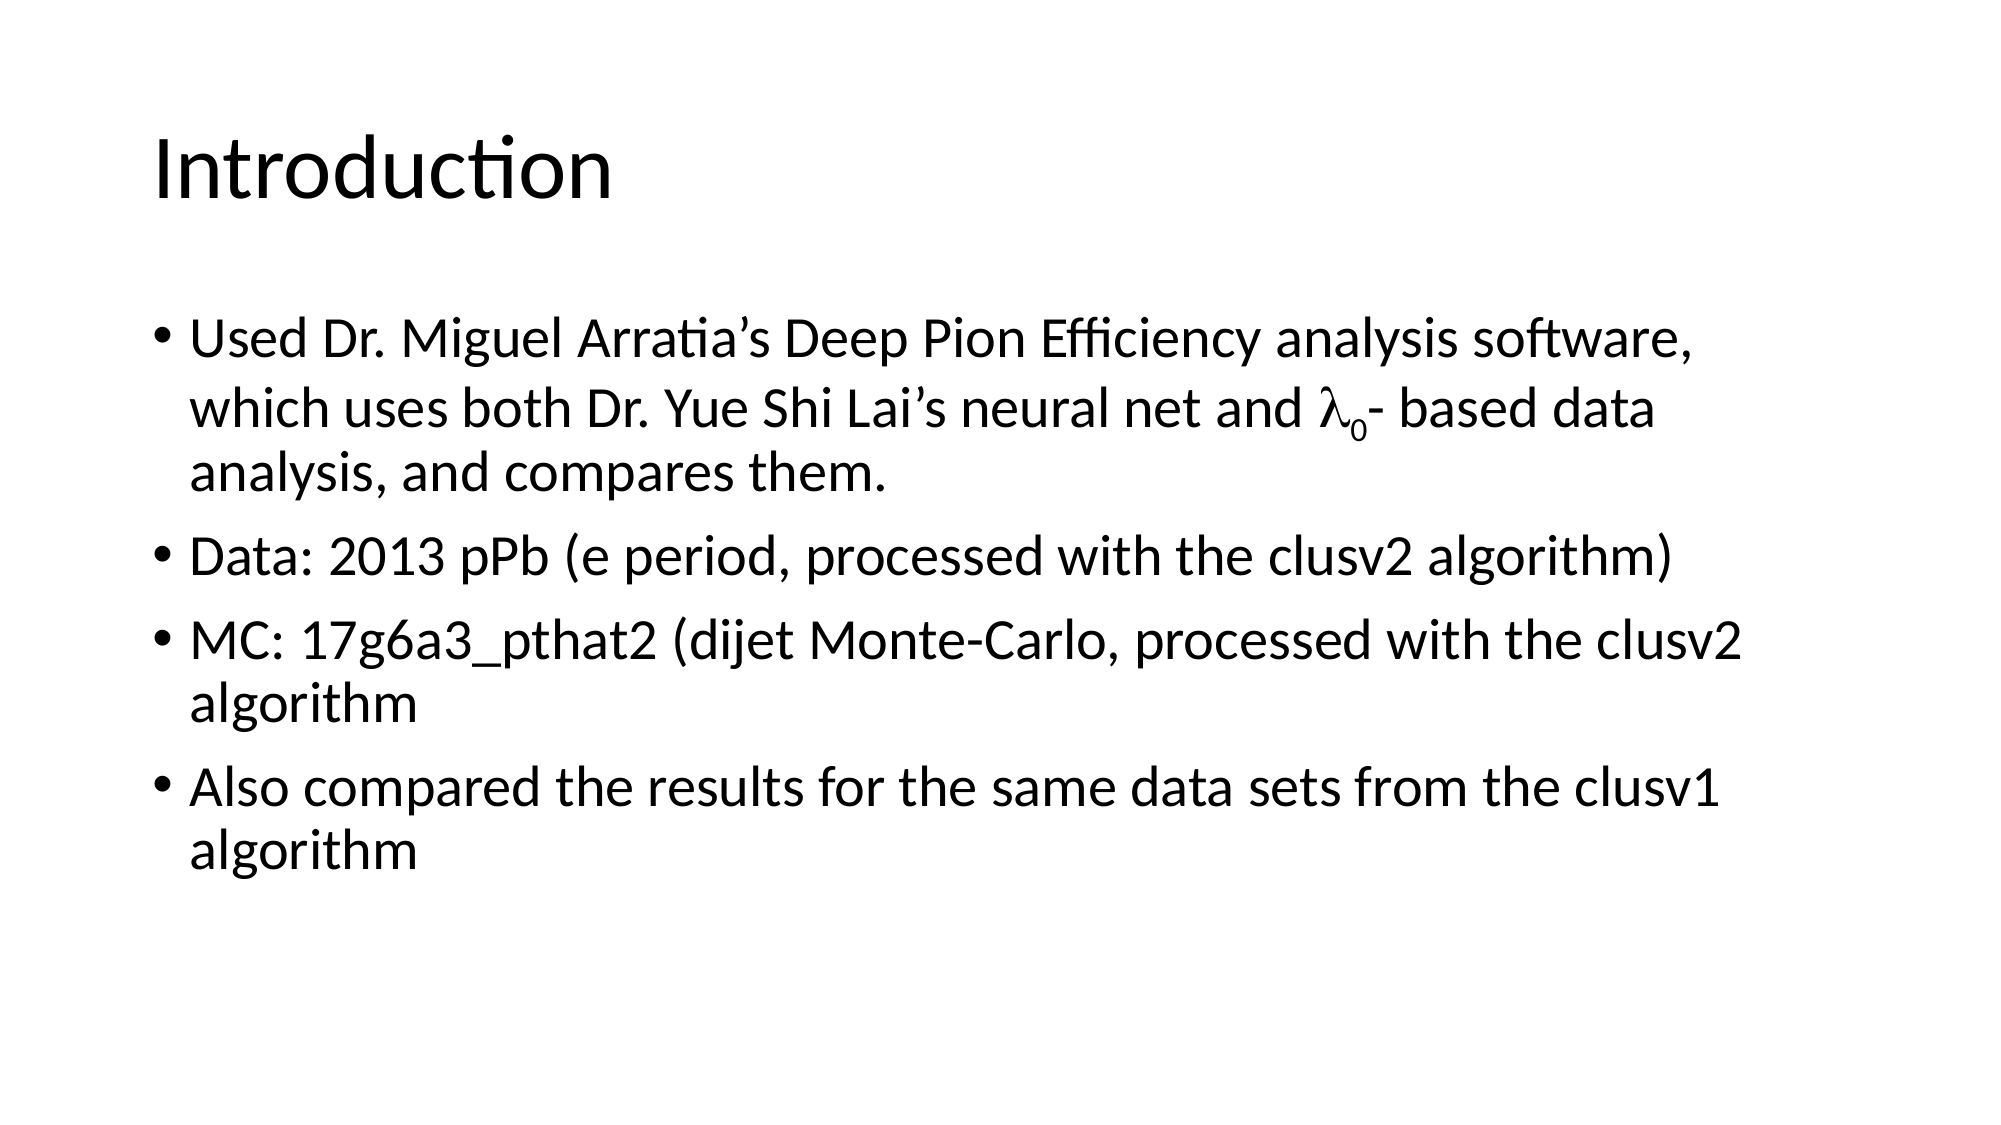

# Introduction
Used Dr. Miguel Arratia’s Deep Pion Efficiency analysis software, which uses both Dr. Yue Shi Lai’s neural net and λ0- based data analysis, and compares them.
Data: 2013 pPb (e period, processed with the clusv2 algorithm)
MC: 17g6a3_pthat2 (dijet Monte-Carlo, processed with the clusv2 algorithm
Also compared the results for the same data sets from the clusv1 algorithm